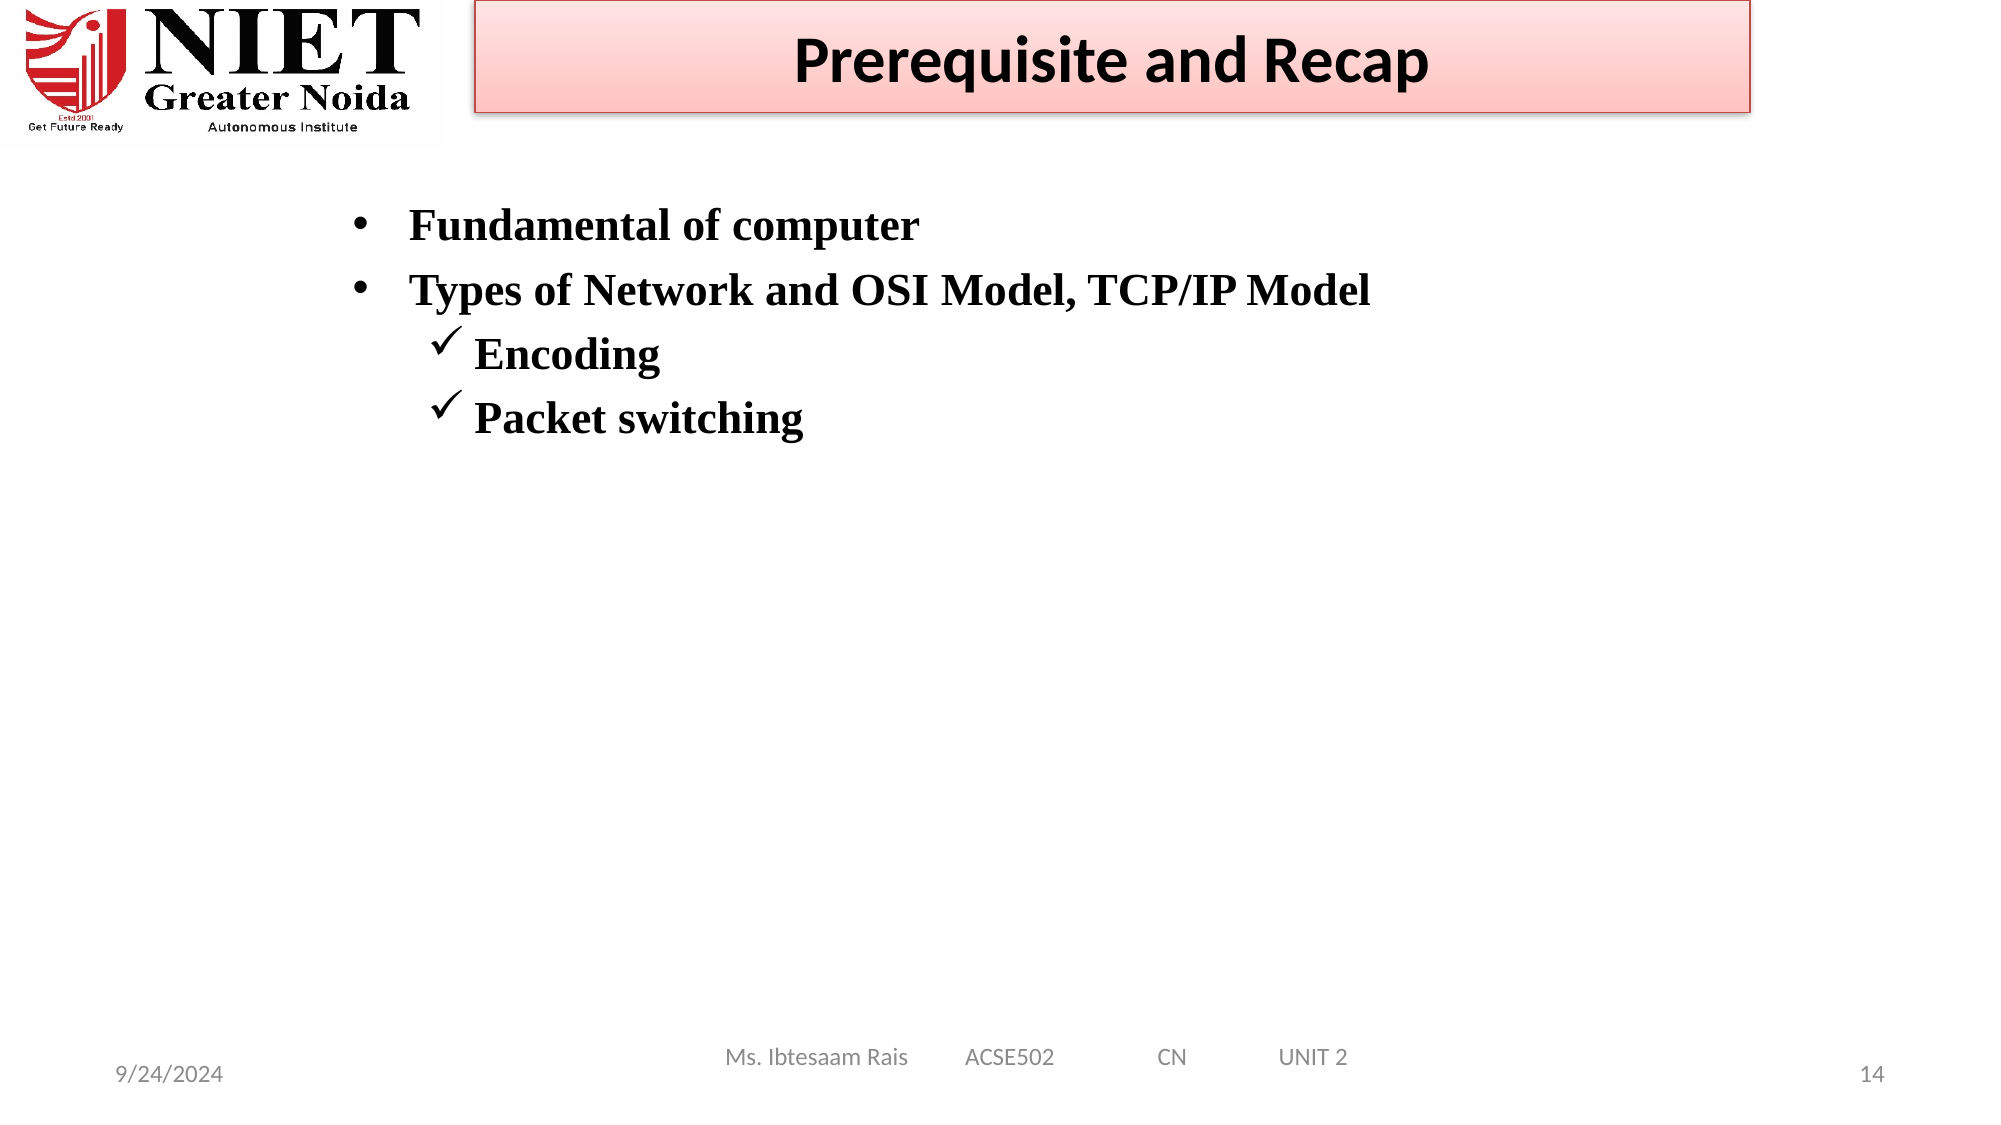

Prerequisite and Recap
Fundamental of computer
Types of Network and OSI Model, TCP/IP Model
Encoding
Packet switching

Ms. Ibtesaam Rais          ACSE502                  CN                UNIT 2
9/24/2024
14